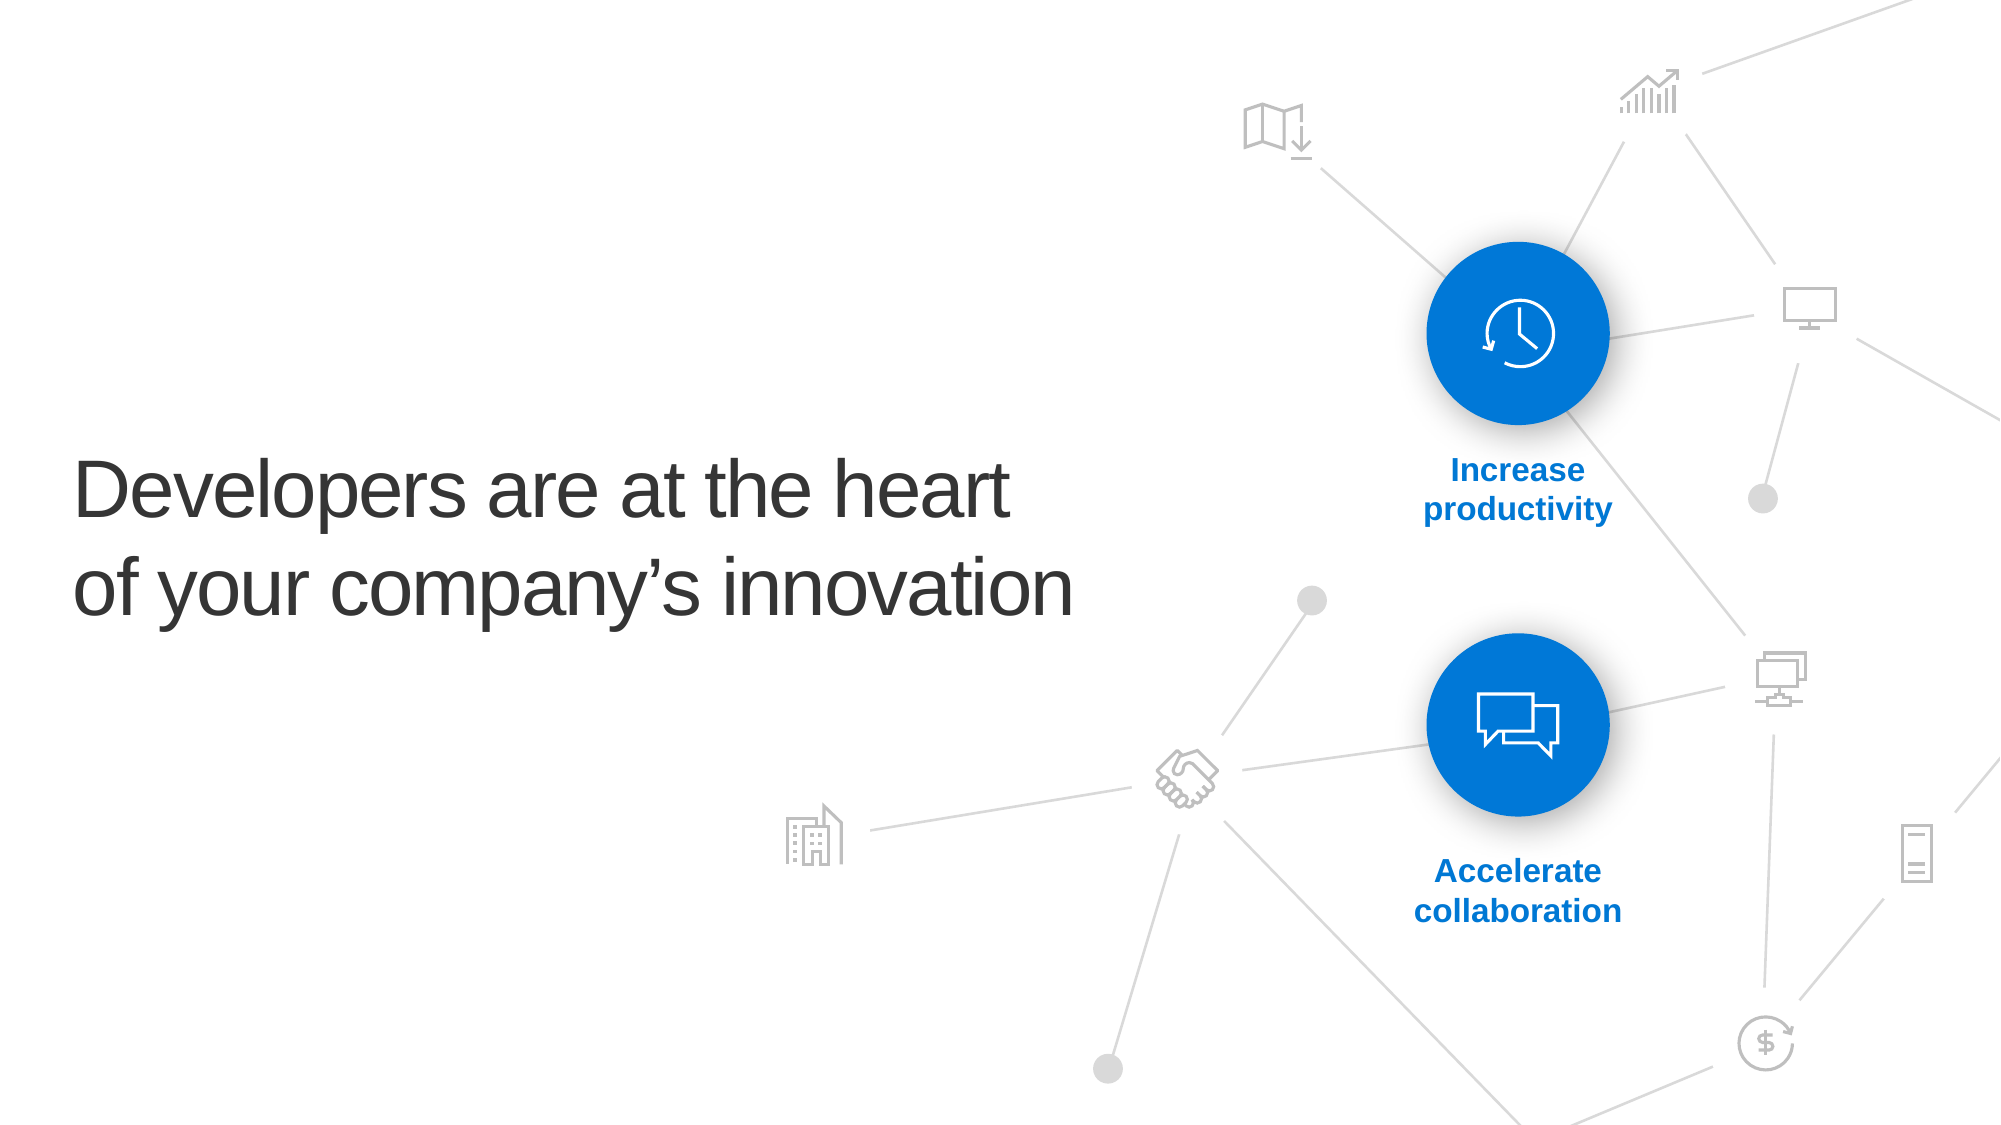

# Developers are at the heart of your company’s innovation
Increase
productivity

Accelerate
collaboration